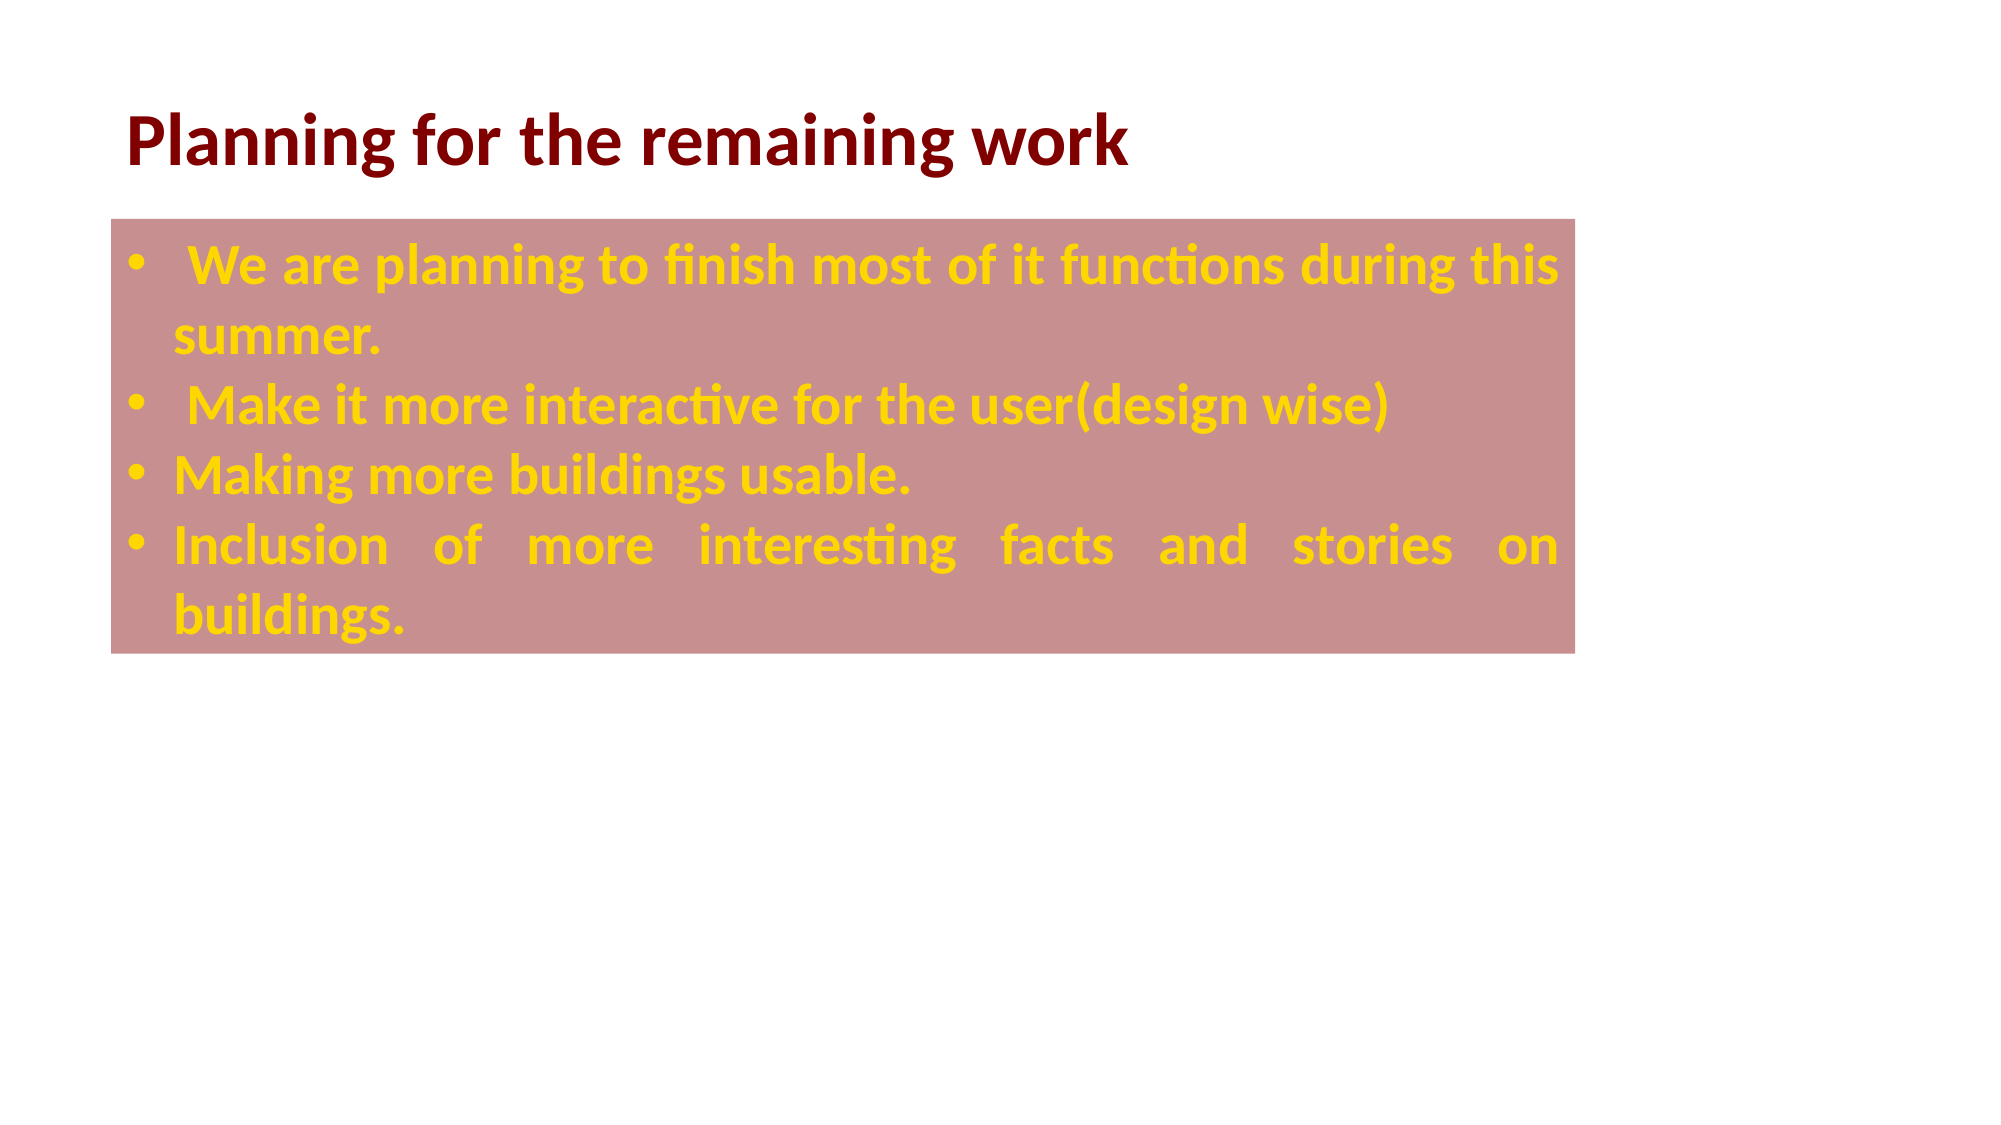

Planning for the remaining work
 We are planning to finish most of it functions during this summer.
 Make it more interactive for the user(design wise)
Making more buildings usable.
Inclusion of more interesting facts and stories on buildings.